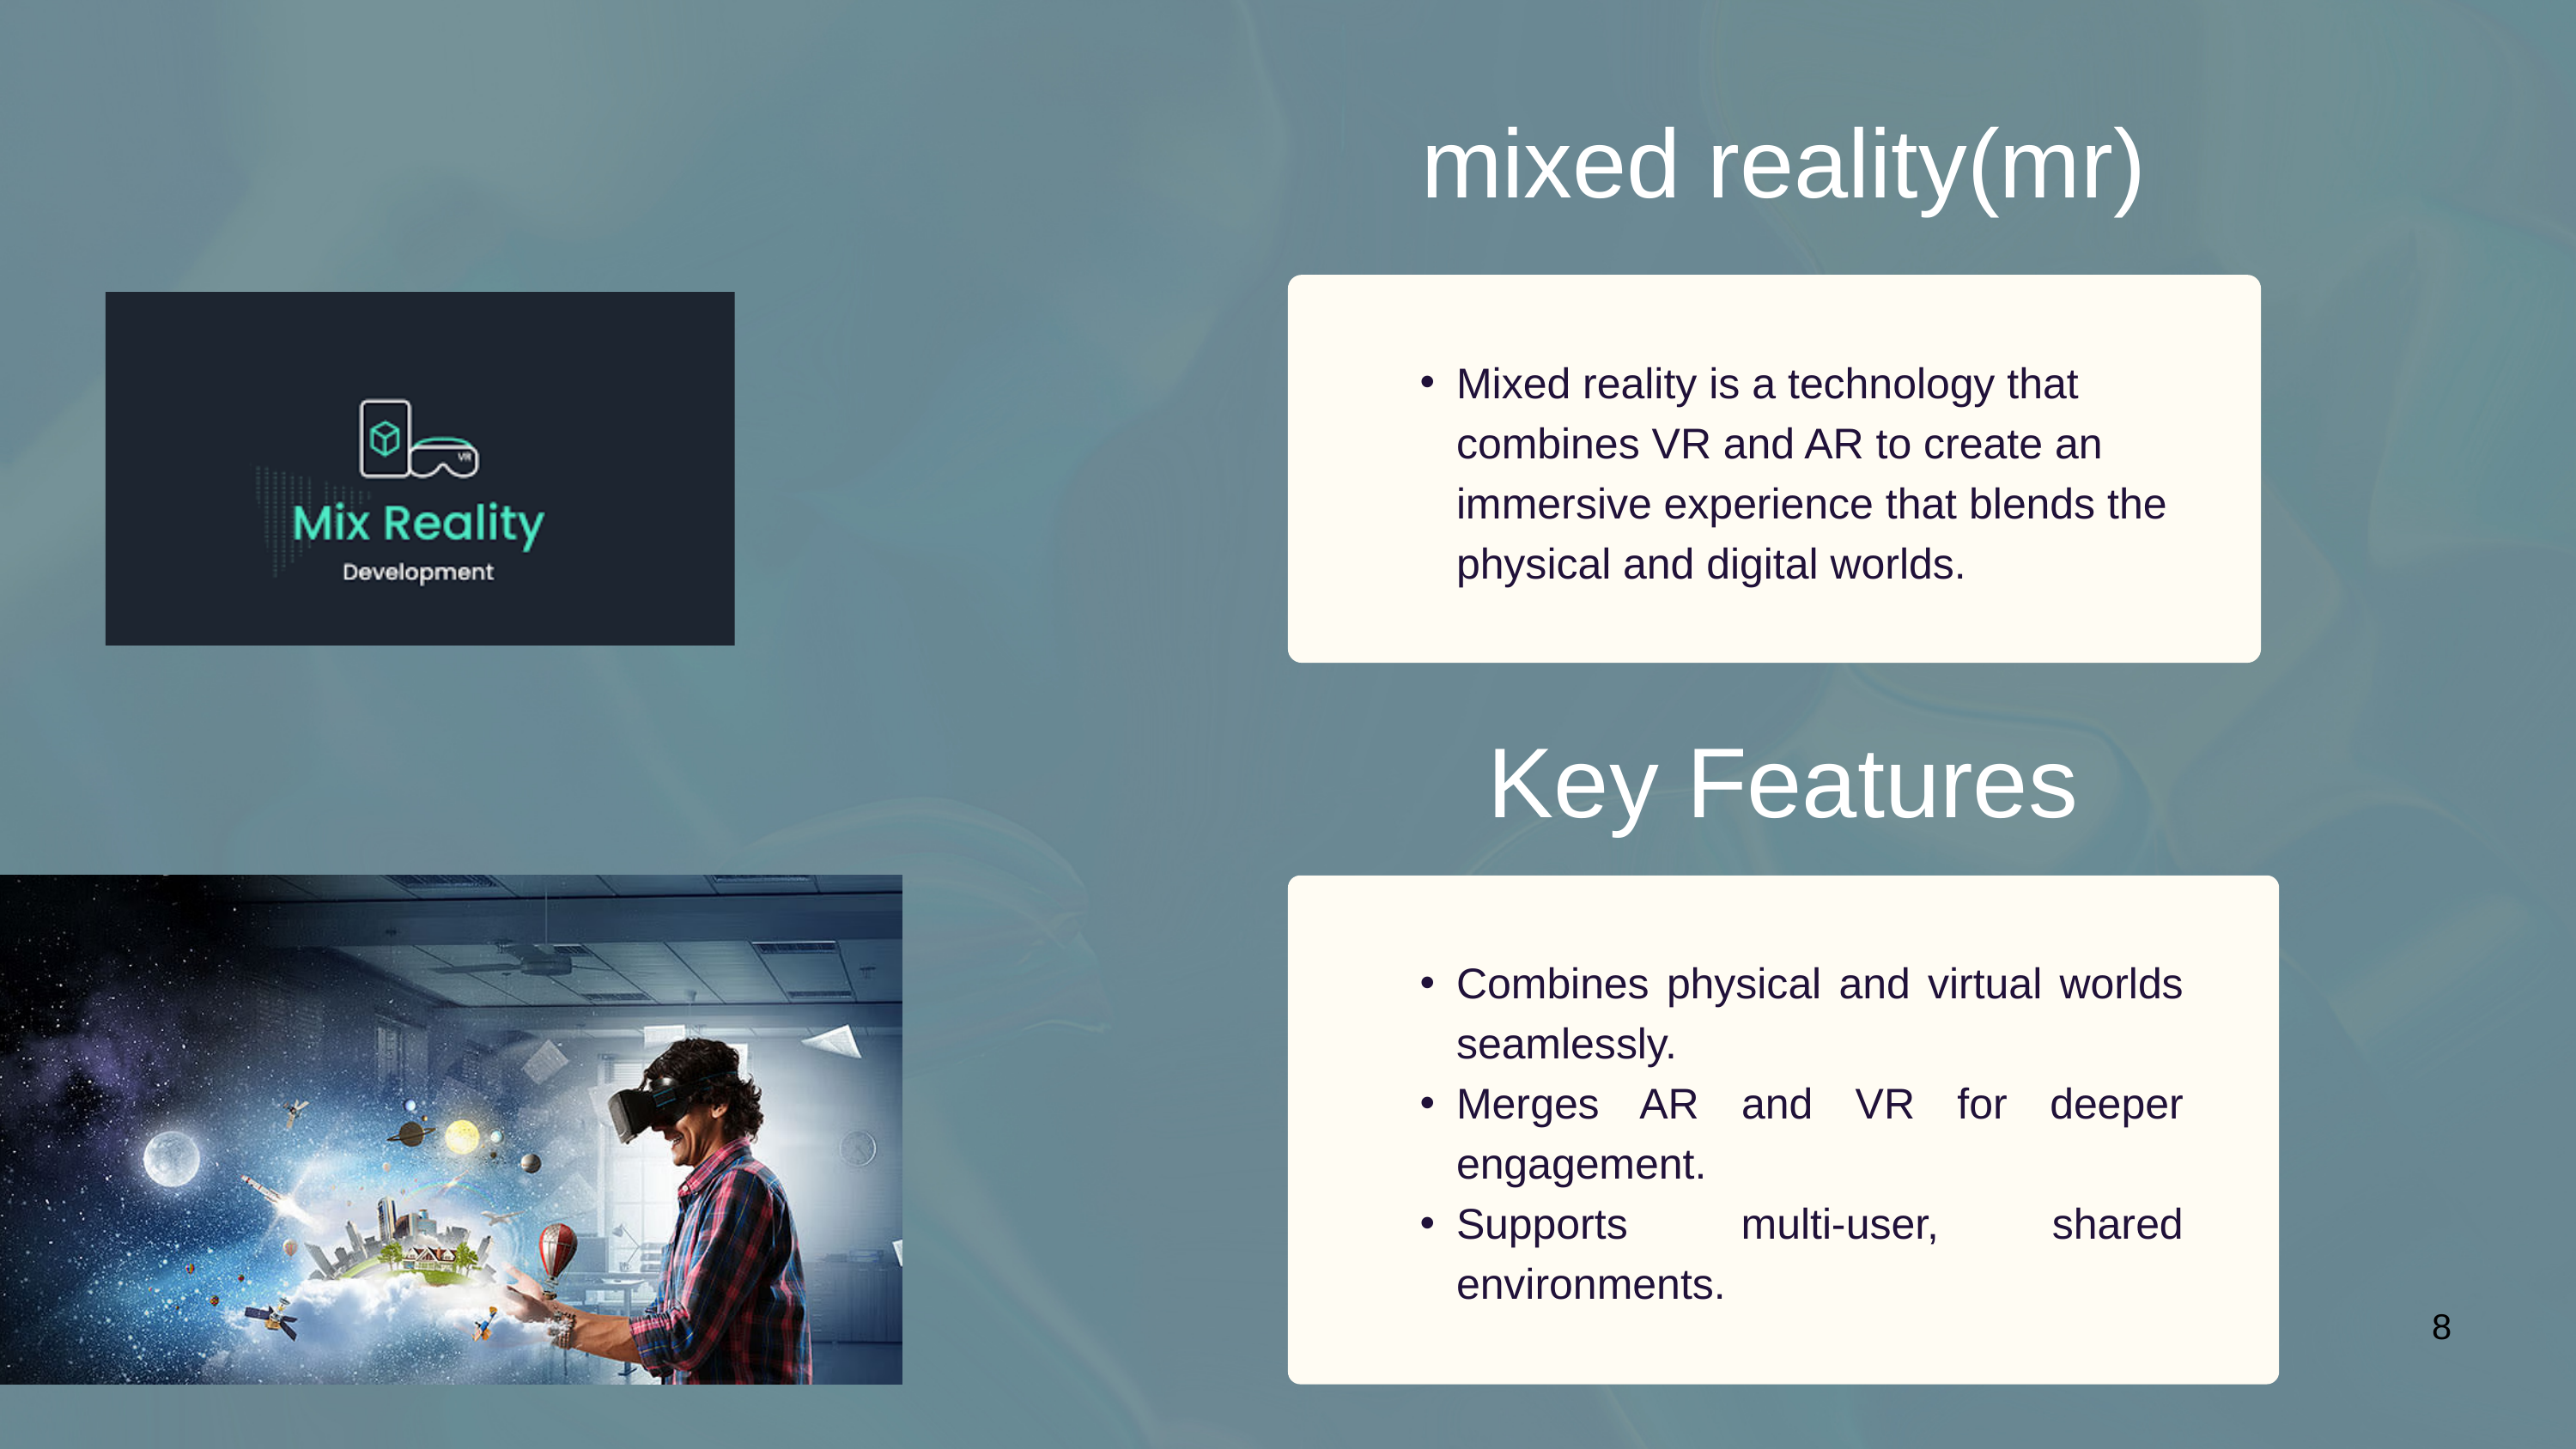

mixed reality(mr)

Mixed reality is a technology that combines VR and AR to create an immersive experience that blends the physical and digital worlds.
Key Features

Combines physical and virtual worlds seamlessly.
Merges AR and VR for deeper engagement.
Supports multi-user, shared environments.

8